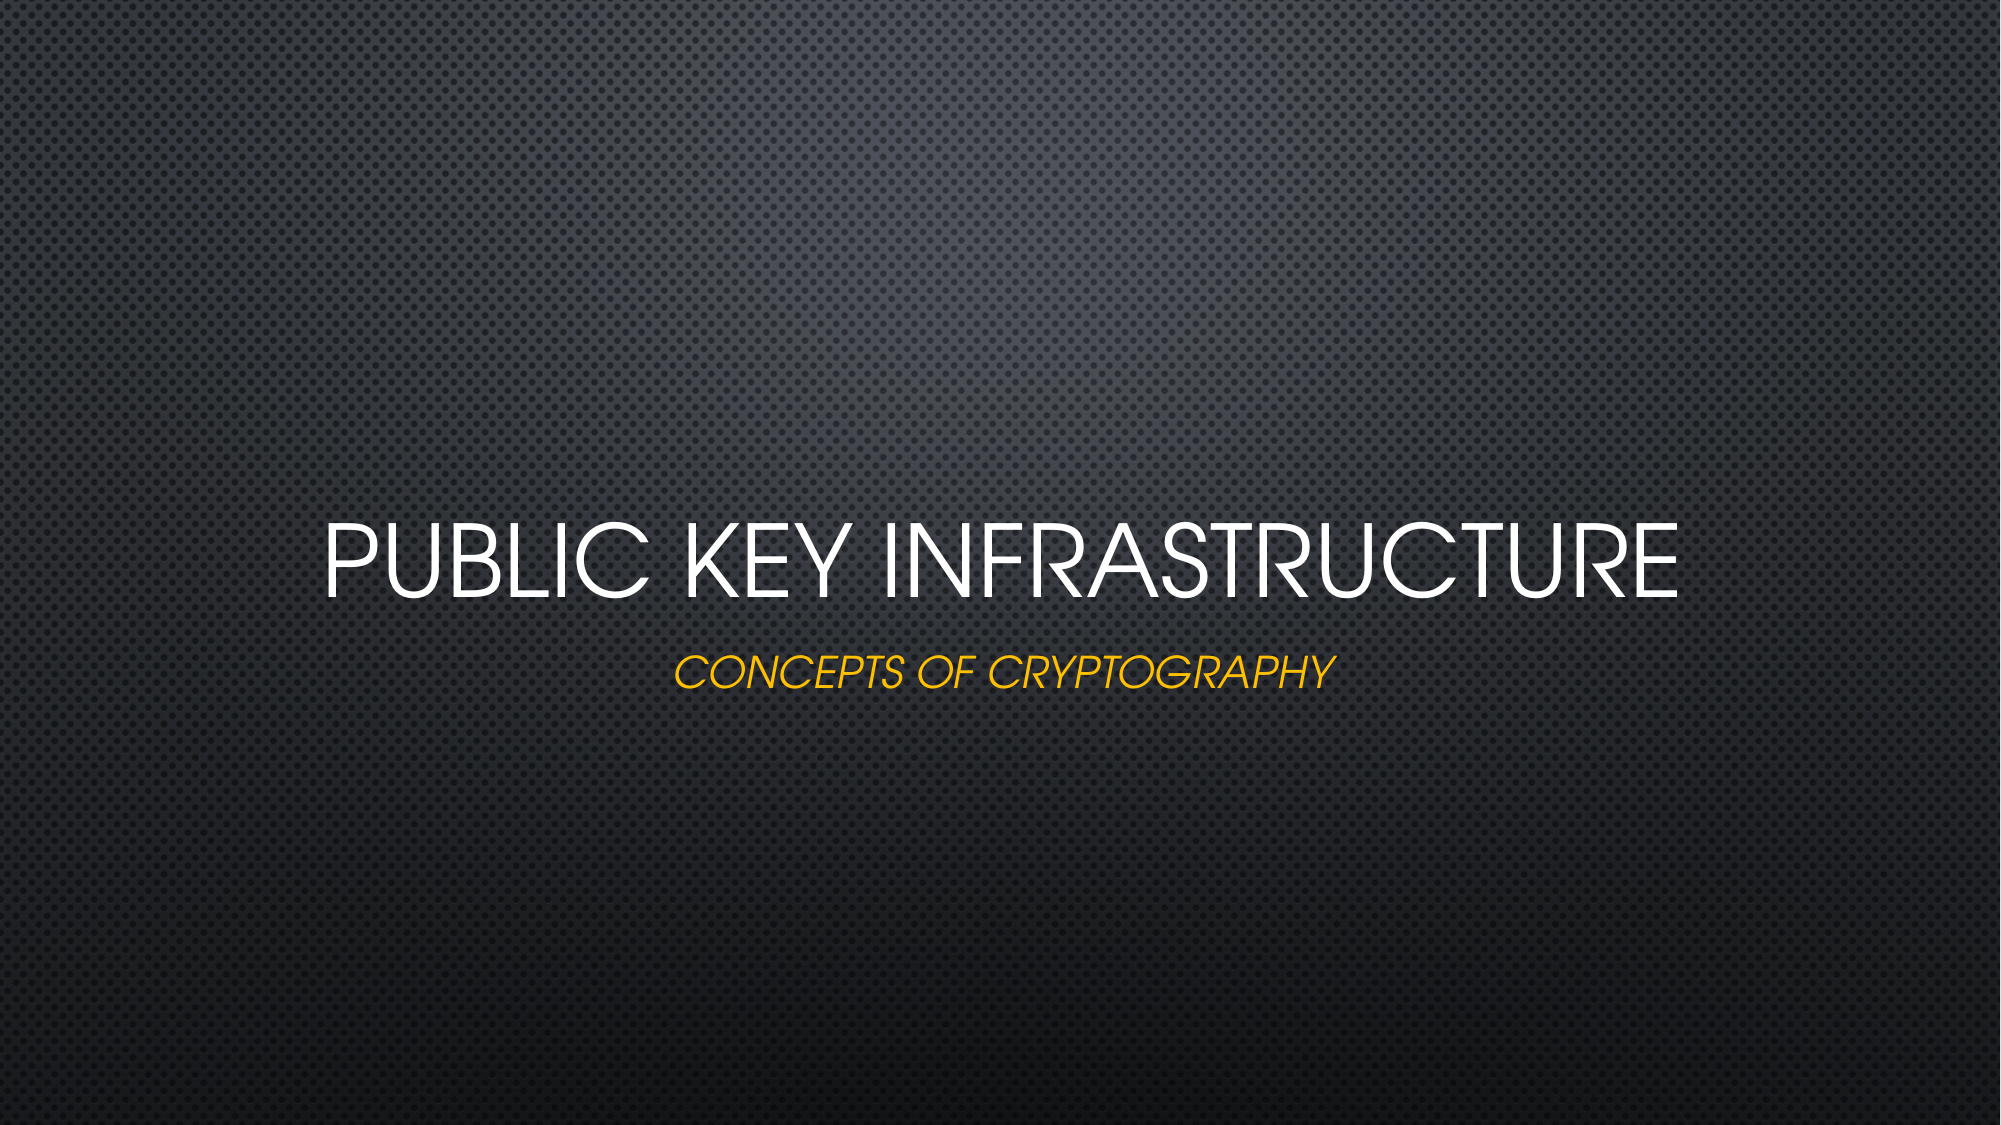

# Public Key Infrastructure
Concepts of Cryptography